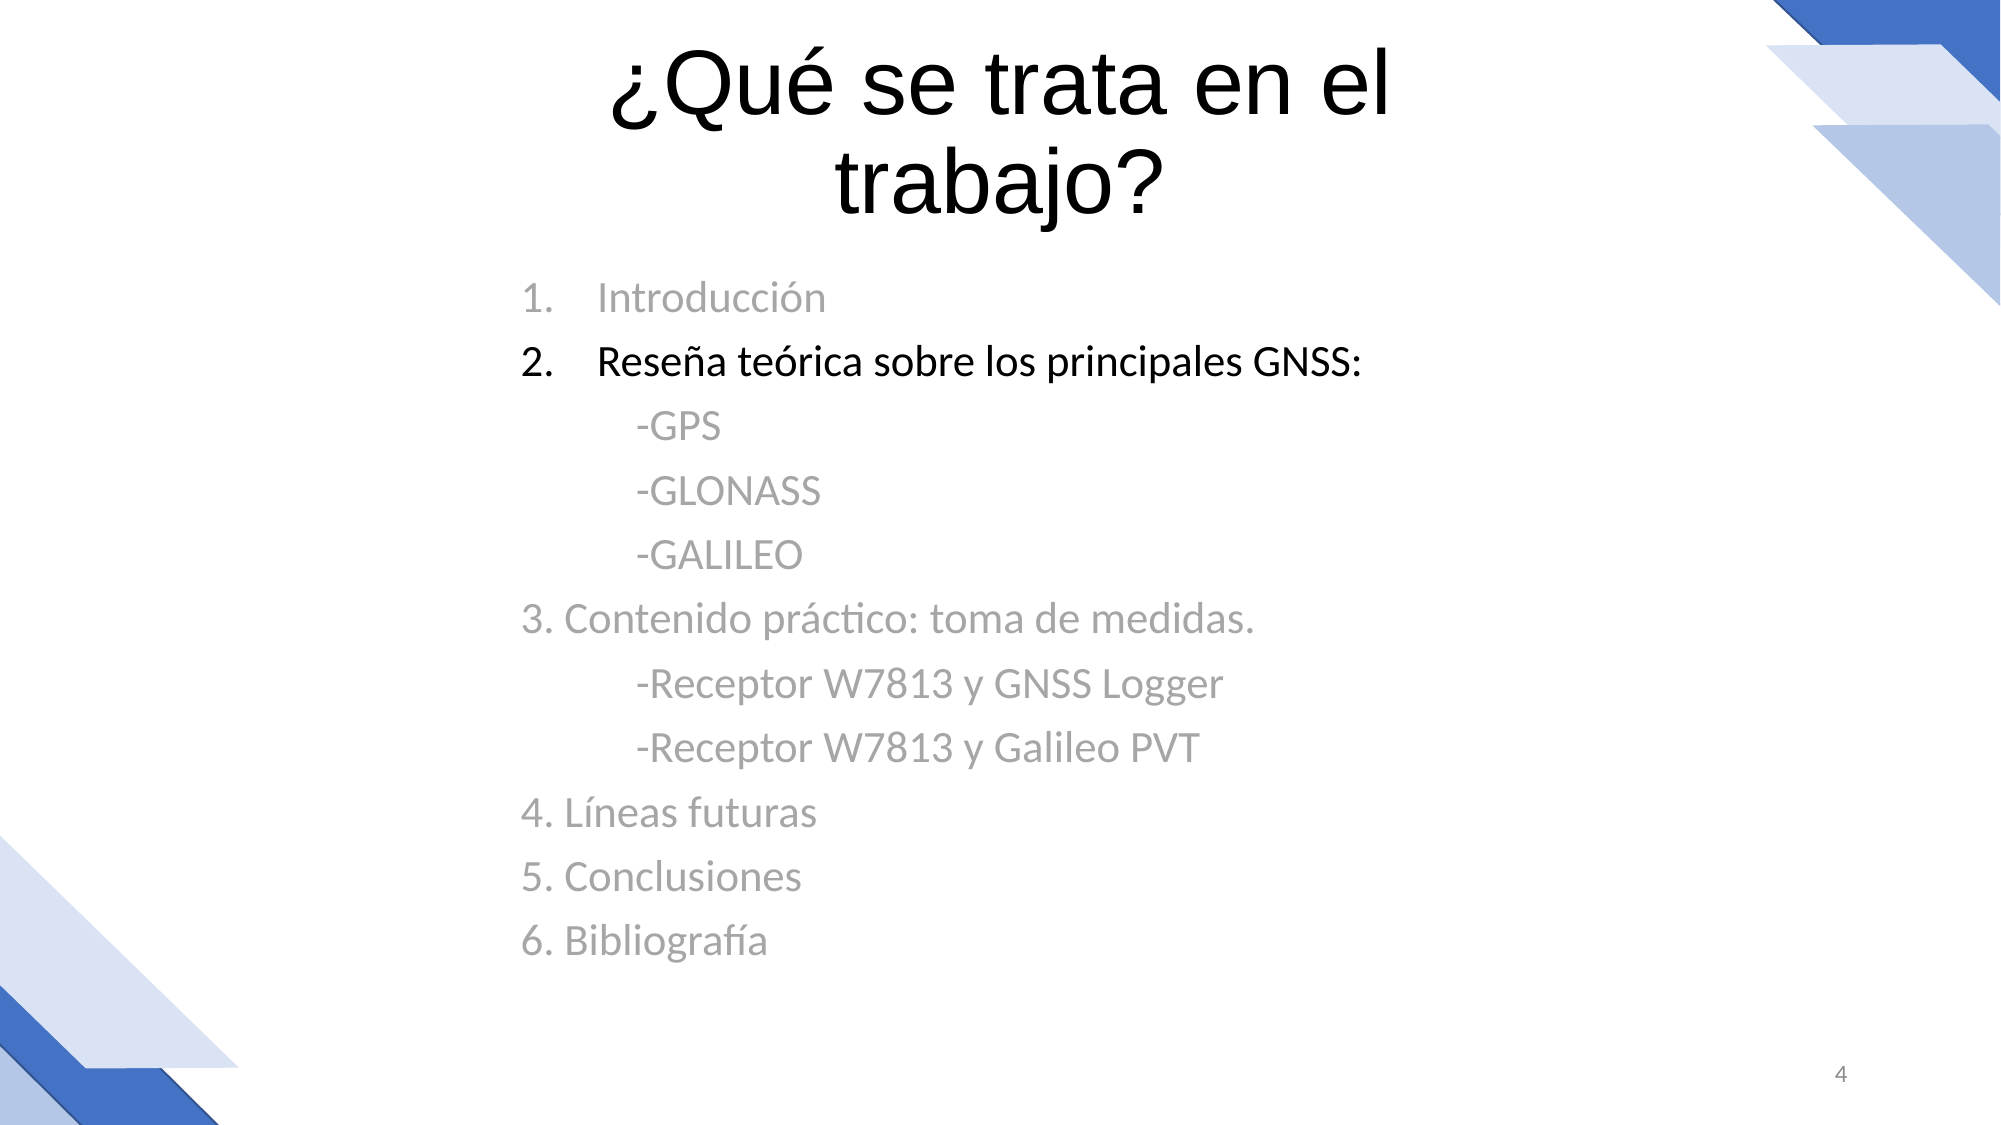

# ¿Qué se trata en el trabajo?
Introducción
Reseña teórica sobre los principales GNSS:
	-GPS
	-GLONASS
	-GALILEO
3. Contenido práctico: toma de medidas.
	-Receptor W7813 y GNSS Logger
	-Receptor W7813 y Galileo PVT
4. Líneas futuras
5. Conclusiones
6. Bibliografía
4